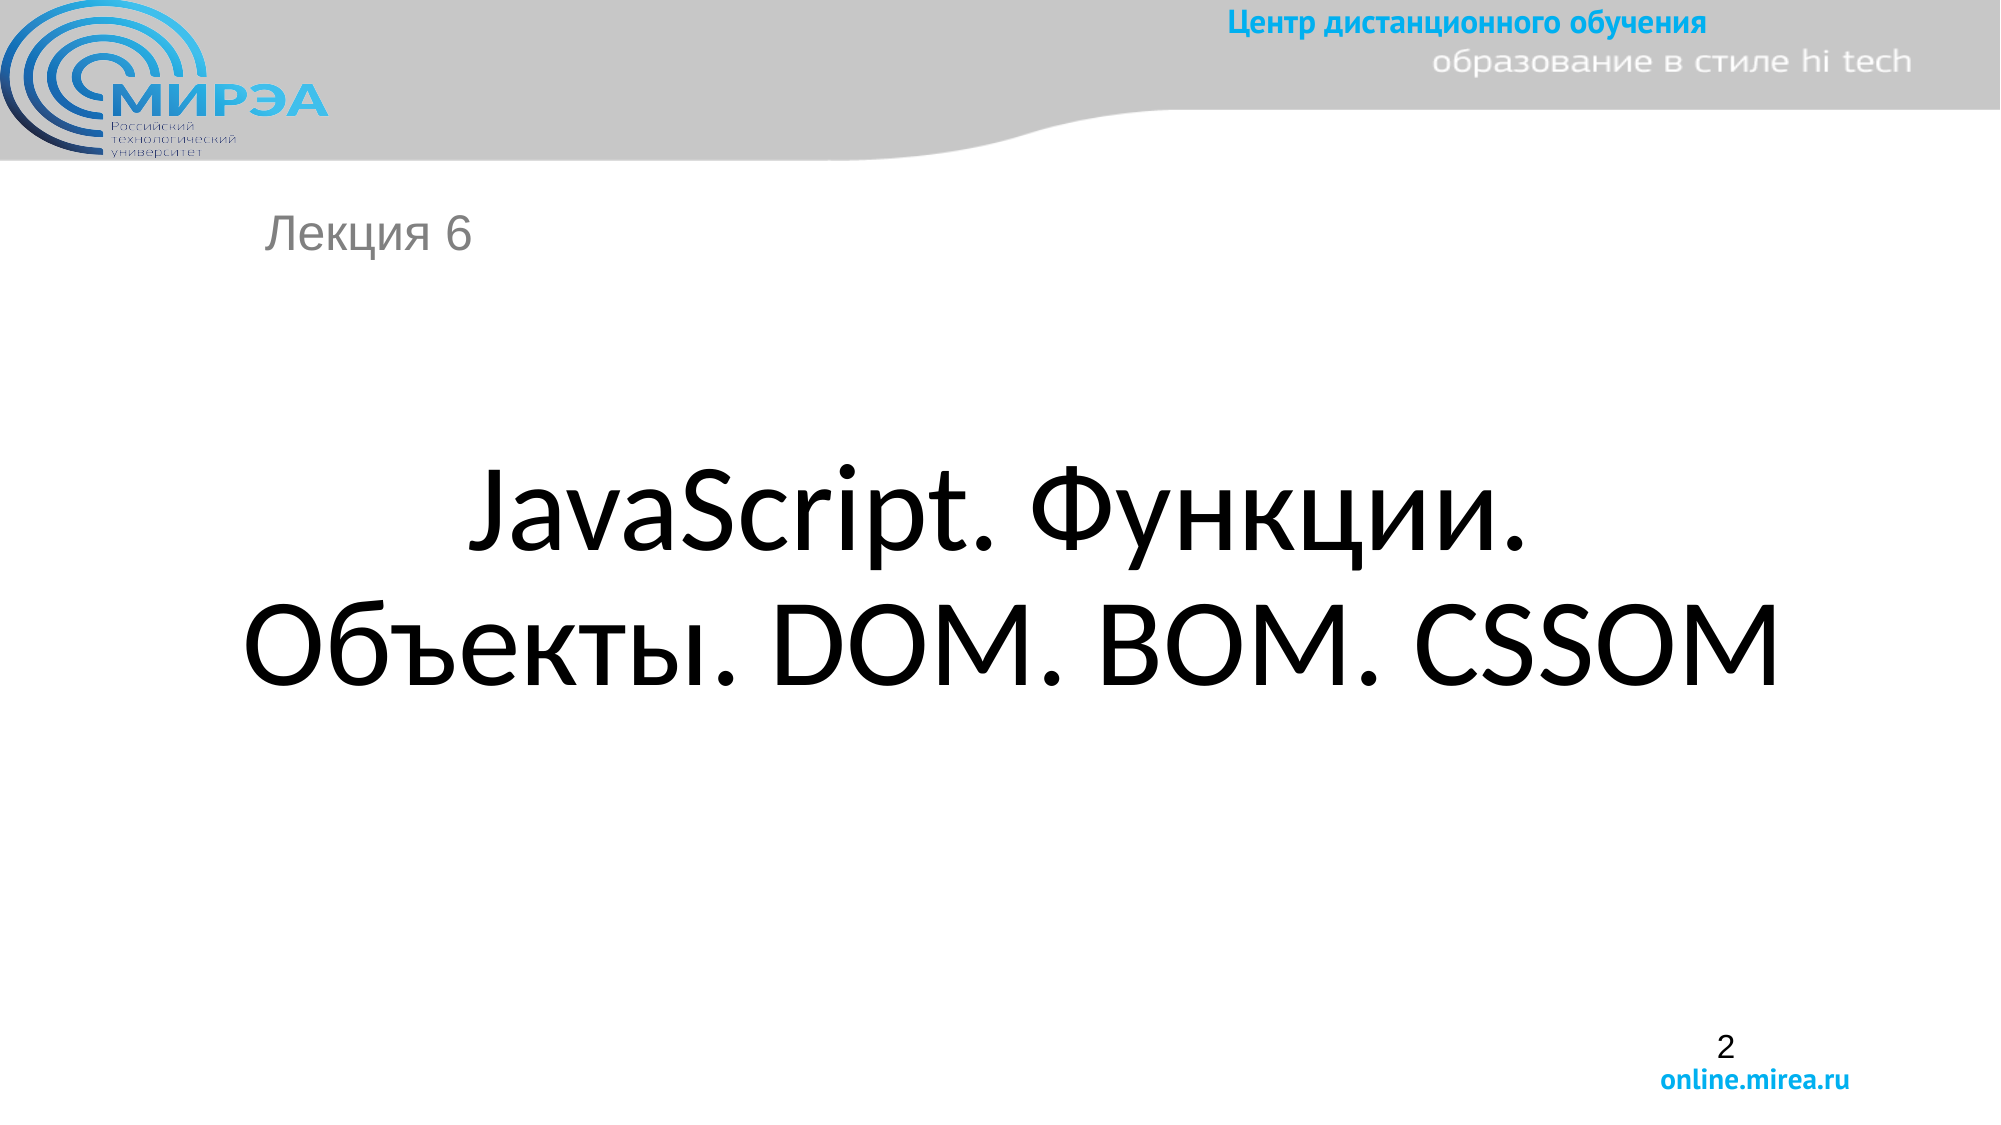

Лекция 6
# JavaScript. Функции.  Объекты. DOM. BOM. CSSOM
2